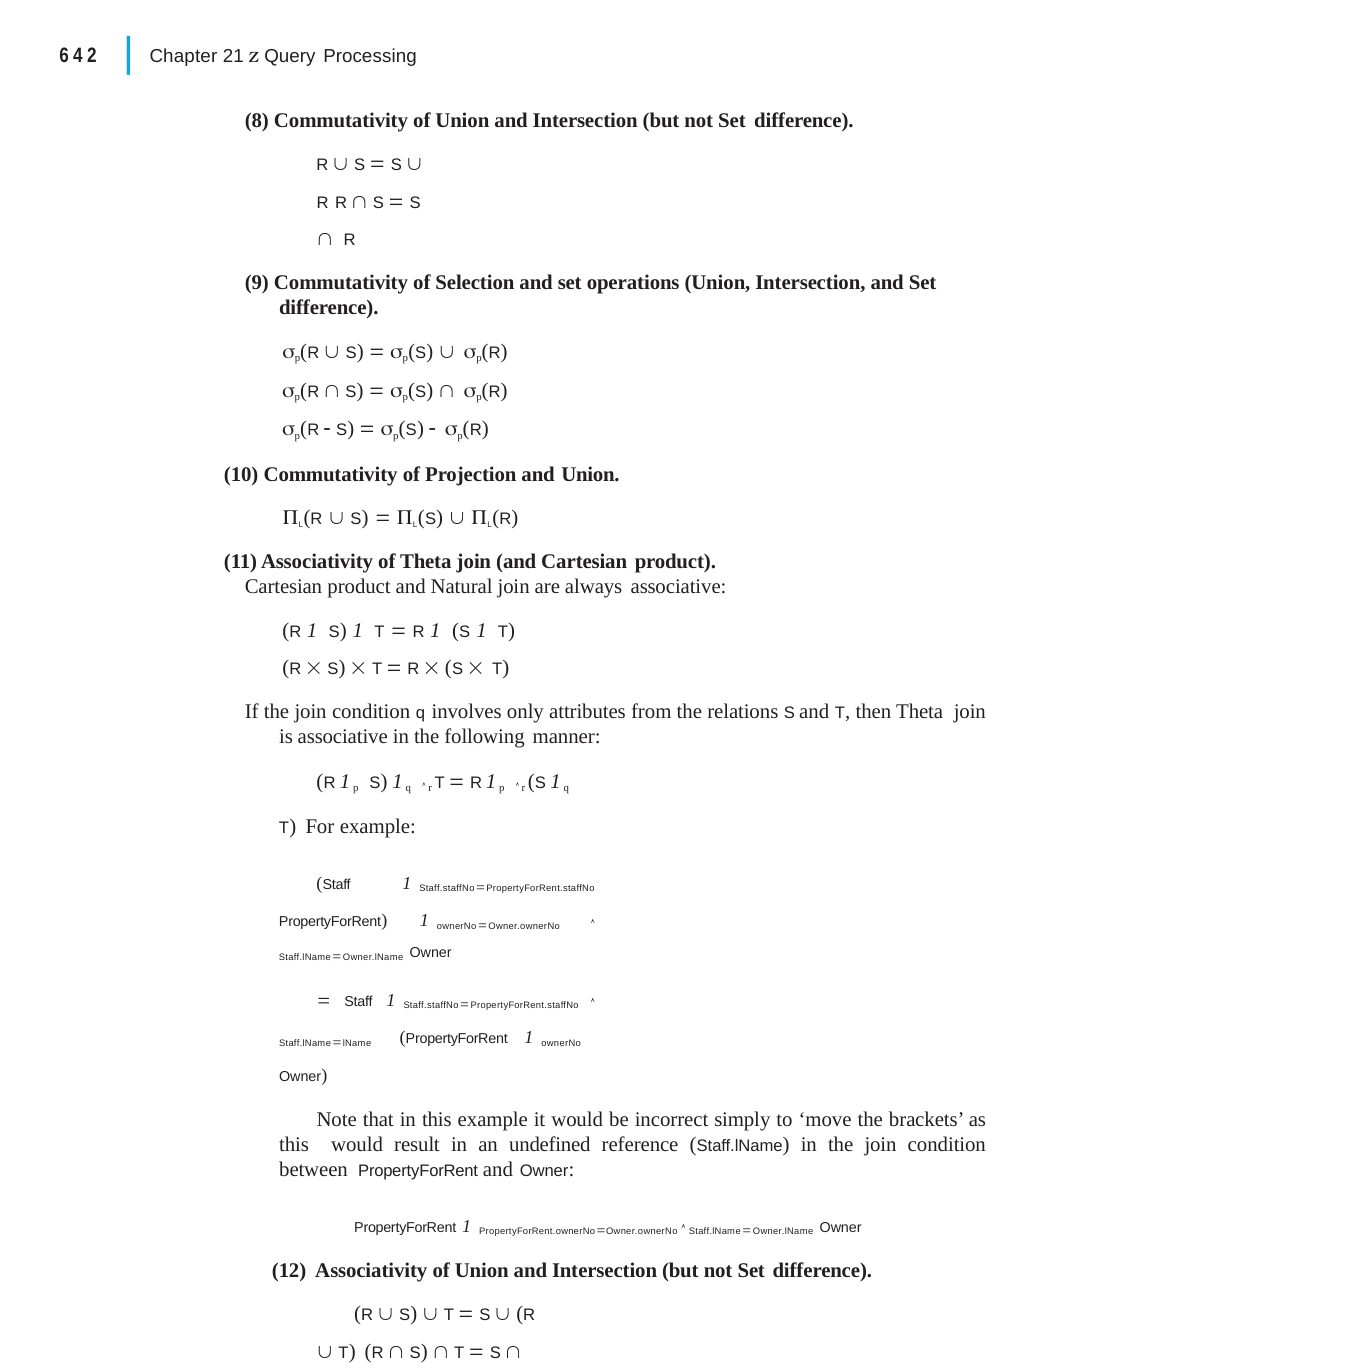

|
642
Chapter 21 z Query Processing
(8) Commutativity of Union and Intersection (but not Set difference).
R ∪ S = S ∪ R  R ∩ S = S ∩ R
(9) Commutativity of Selection and set operations (Union, Intersection, and Set  difference).
σp(R ∪ S) = σp(S) ∪ σp(R)
σp(R ∩ S) = σp(S) ∩ σp(R)
σp(R − S) = σp(S) − σp(R)
(10) Commutativity of Projection and Union.
ΠL(R ∪ S) = ΠL(S) ∪ ΠL(R)
(11) Associativity of Theta join (and Cartesian product).
Cartesian product and Natural join are always associative:
(R 1 S) 1 T = R 1 (S 1 T)
(R × S) × T = R × (S × T)
If the join condition q involves only attributes from the relations S and T, then Theta  join is associative in the following manner:
(R 1p S) 1q ∧ r T = R 1p ∧ r (S 1q T)  For example:

(Staff 1Staff.staffNo=PropertyForRent.staffNo PropertyForRent) 1ownerNo=Owner.ownerNo ∧ Staff.lName=Owner.lName  Owner
= Staff 1Staff.staffNo=PropertyForRent.staffNo ∧ Staff.lName=lName  (PropertyForRent 1ownerNo  Owner)
Note that in this example it would be incorrect simply to ‘move the brackets’ as this  would result in an undefined reference (Staff.lName) in the join condition between  PropertyForRent and Owner:

PropertyForRent 1PropertyForRent.ownerNo=Owner.ownerNo ∧ Staff.lName=Owner.lName  Owner
(12)  Associativity of Union and Intersection (but not Set difference).
(R ∪ S) ∪ T = S ∪ (R ∪ T)  (R ∩ S) ∩ T = S ∩ (R ∩ T)